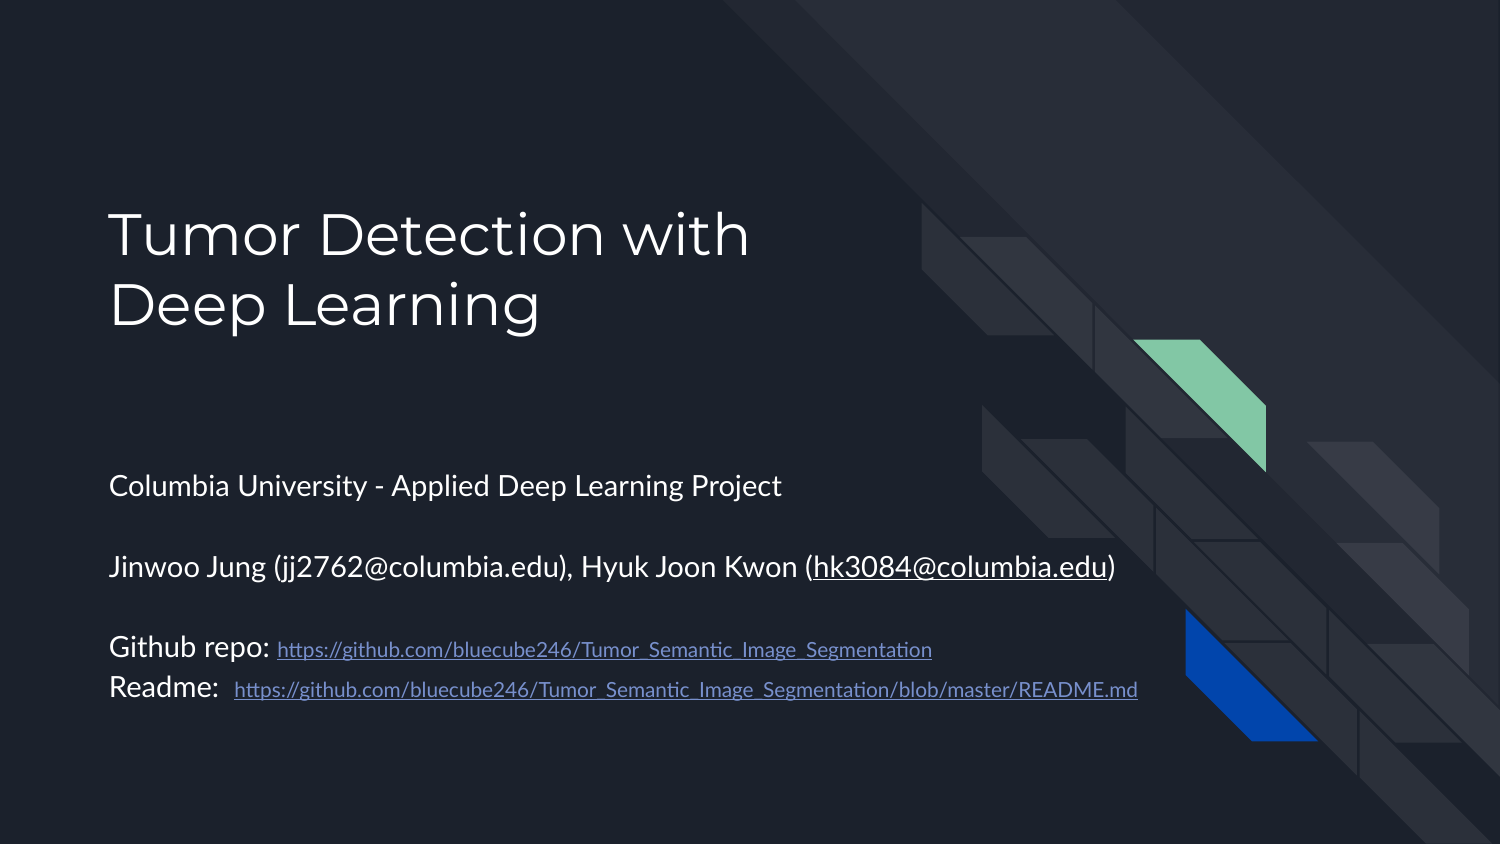

# Tumor Detection with Deep Learning
Columbia University - Applied Deep Learning Project

Jinwoo Jung (jj2762@columbia.edu), Hyuk Joon Kwon (hk3084@columbia.edu)

Github repo: https://github.com/bluecube246/Tumor_Semantic_Image_Segmentation
Readme:  https://github.com/bluecube246/Tumor_Semantic_Image_Segmentation/blob/master/README.md